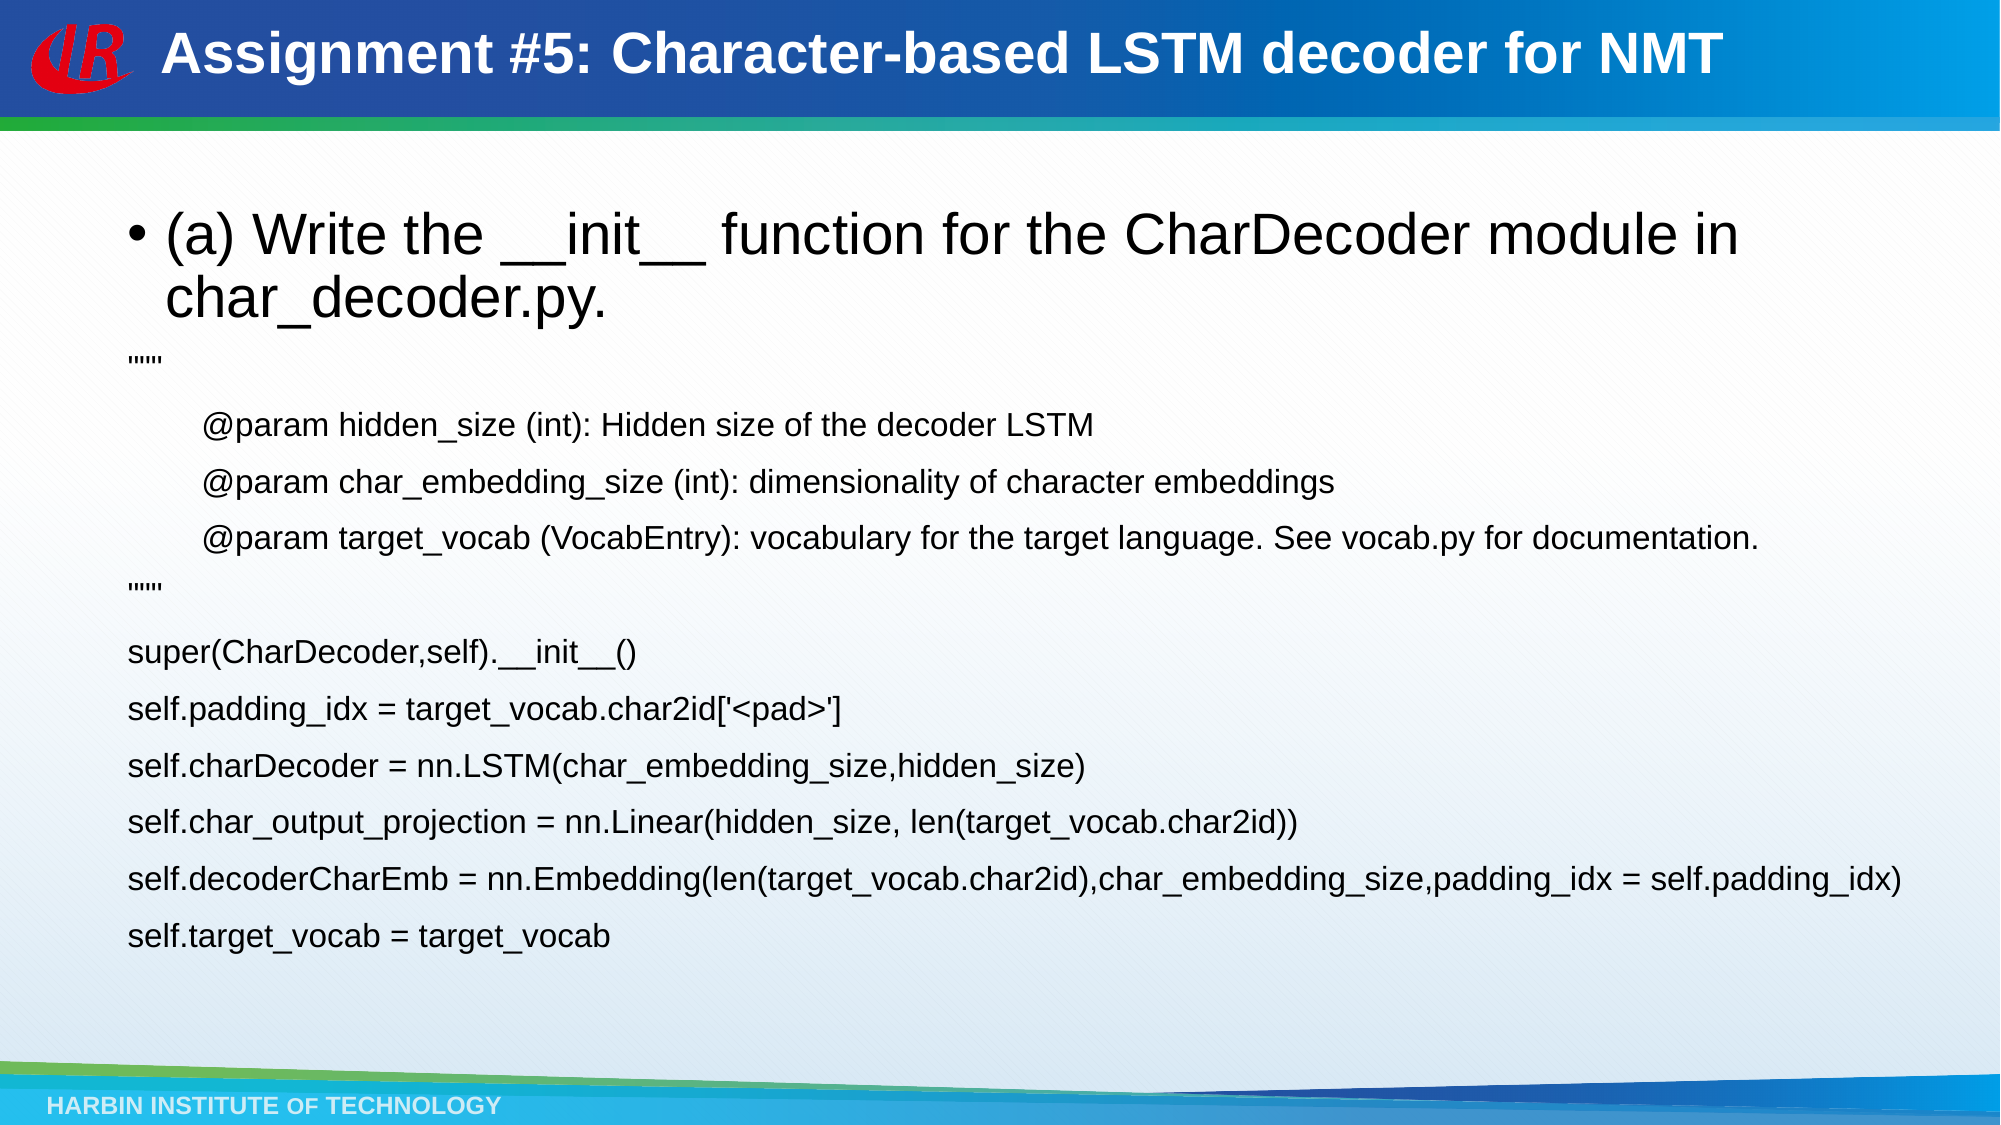

# Assignment #5: Character-based LSTM decoder for NMT
(a) Write the __init__ function for the CharDecoder module in char_decoder.py.
"""
        @param hidden_size (int): Hidden size of the decoder LSTM
        @param char_embedding_size (int): dimensionality of character embeddings
        @param target_vocab (VocabEntry): vocabulary for the target language. See vocab.py for documentation.
"""
super(CharDecoder,self).__init__()
self.padding_idx = target_vocab.char2id['<pad>']
self.charDecoder = nn.LSTM(char_embedding_size,hidden_size)
self.char_output_projection = nn.Linear(hidden_size, len(target_vocab.char2id))
self.decoderCharEmb = nn.Embedding(len(target_vocab.char2id),char_embedding_size,padding_idx = self.padding_idx)
self.target_vocab = target_vocab
55
HARBIN INSTITUTE OF TECHNOLOGY